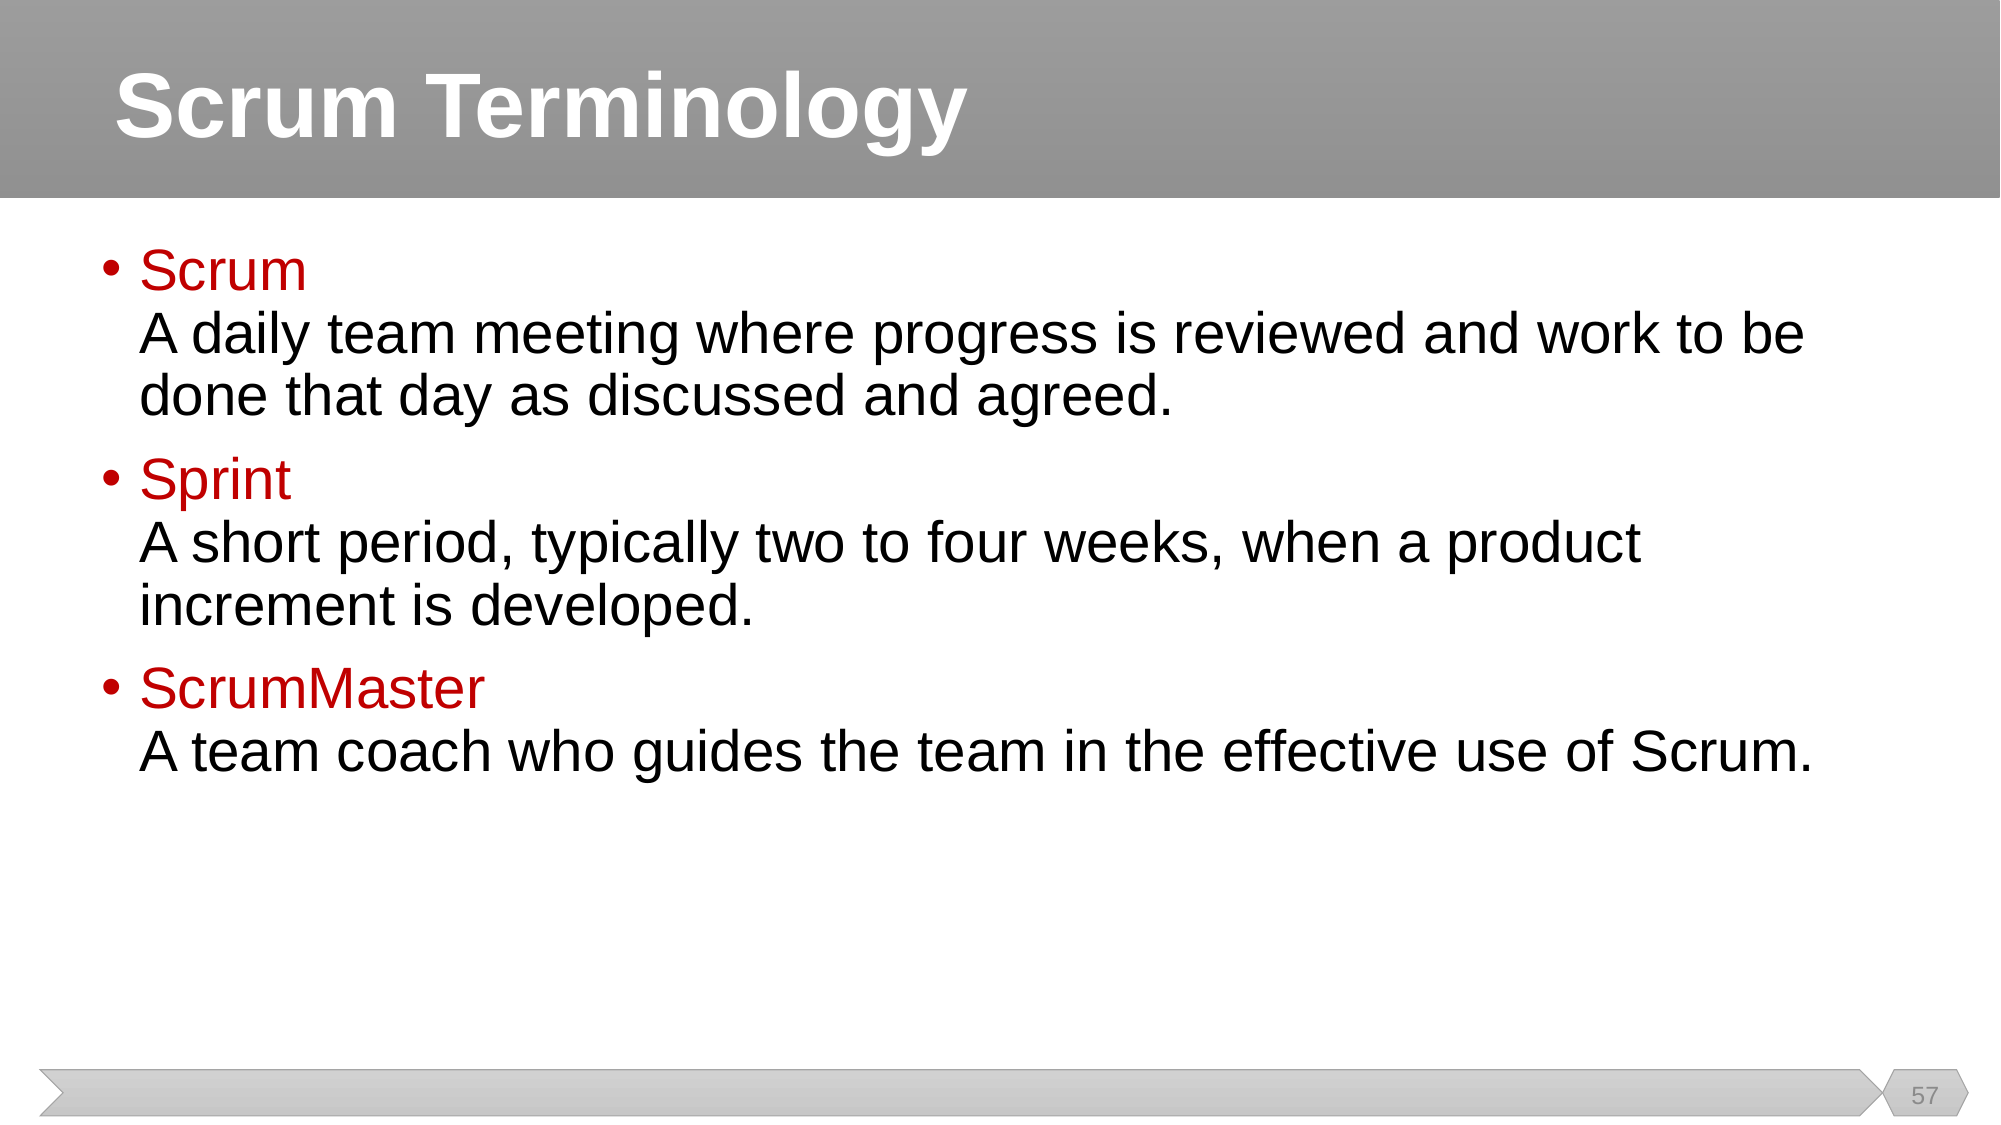

# Scrum Terminology
Scrum
A daily team meeting where progress is reviewed and work to be done that day as discussed and agreed.
Sprint
A short period, typically two to four weeks, when a product increment is developed.
ScrumMaster
A team coach who guides the team in the effective use of Scrum.
57